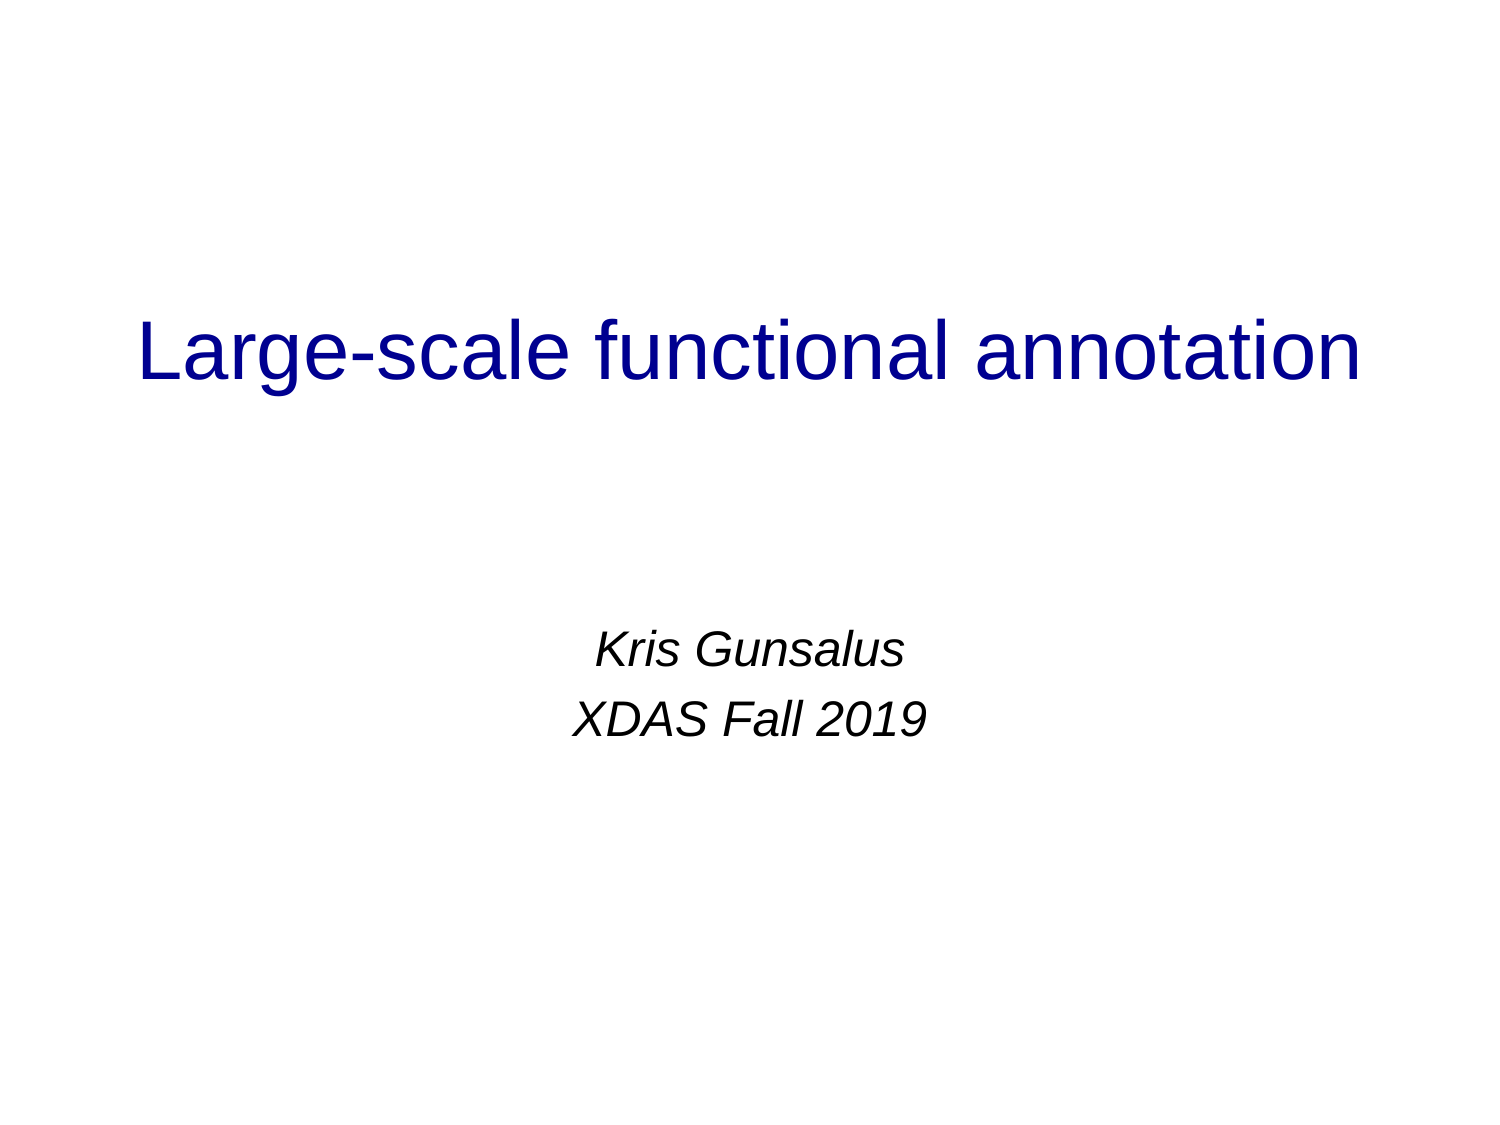

# Large-scale functional annotation
Kris Gunsalus
XDAS Fall 2019